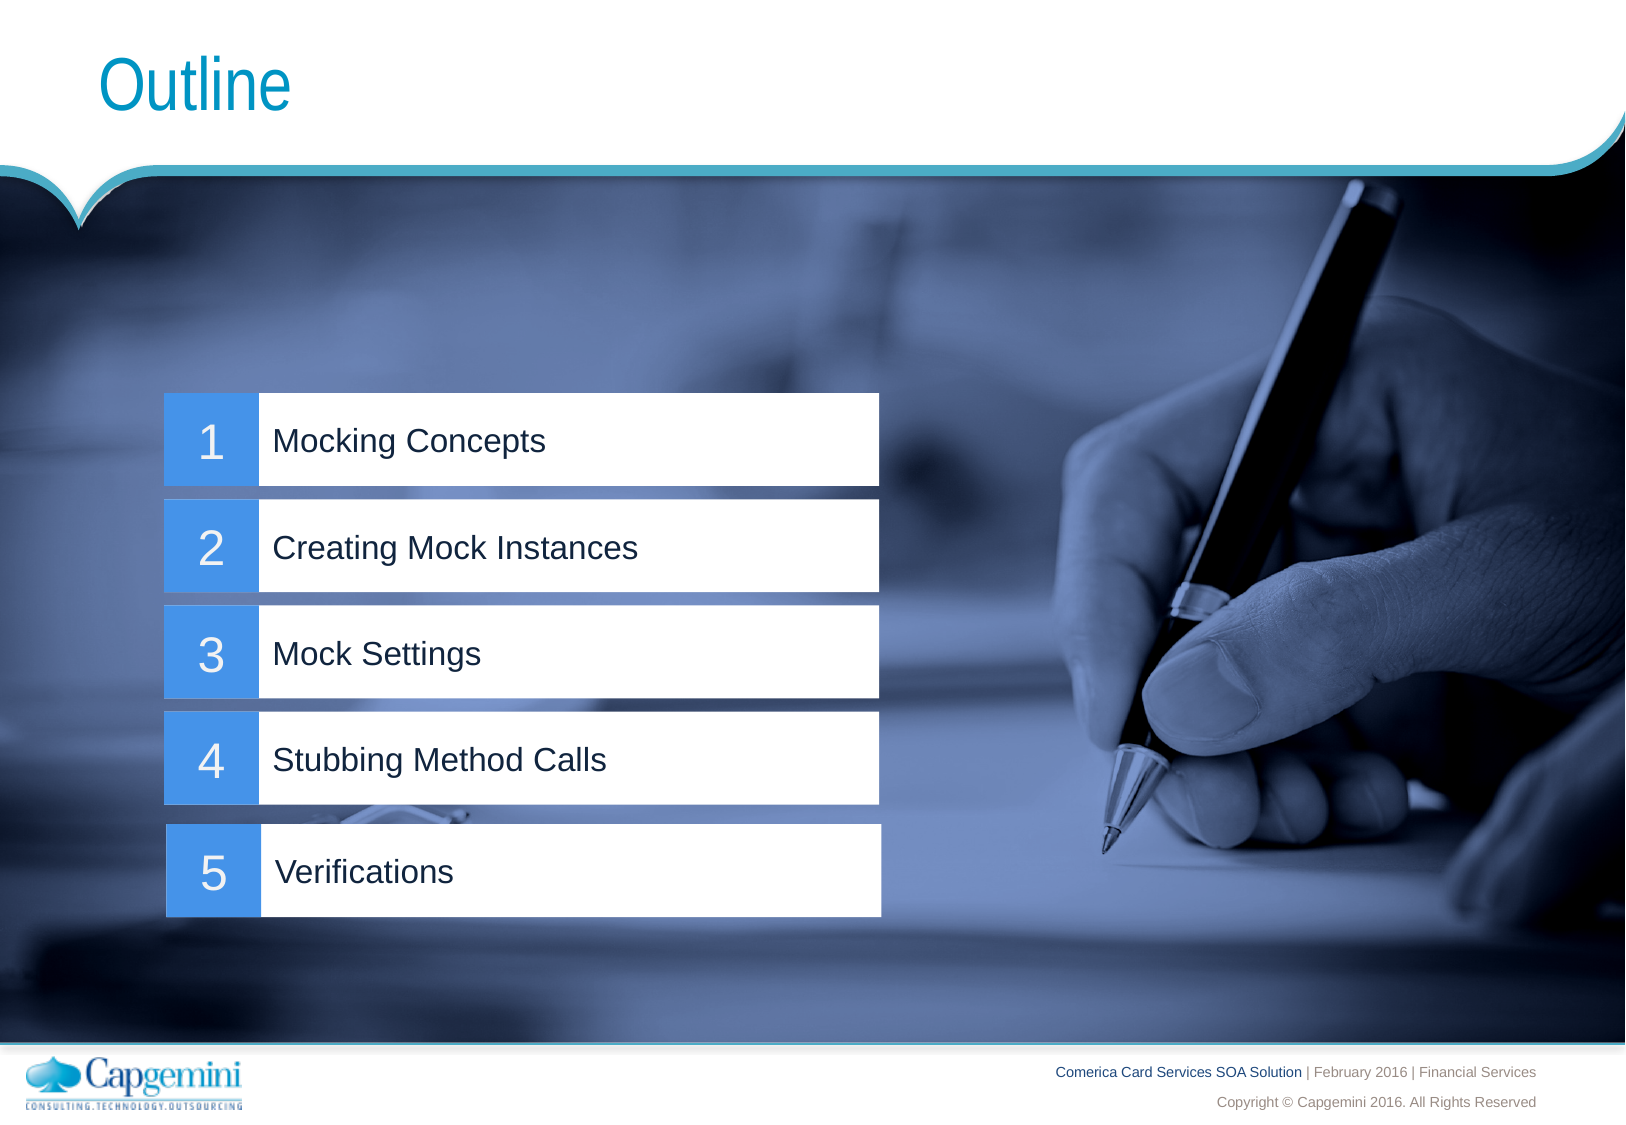

# Outline
Mocking Concepts
1
Creating Mock Instances
2
Mock Settings
3
Stubbing Method Calls
4
Verifications
5